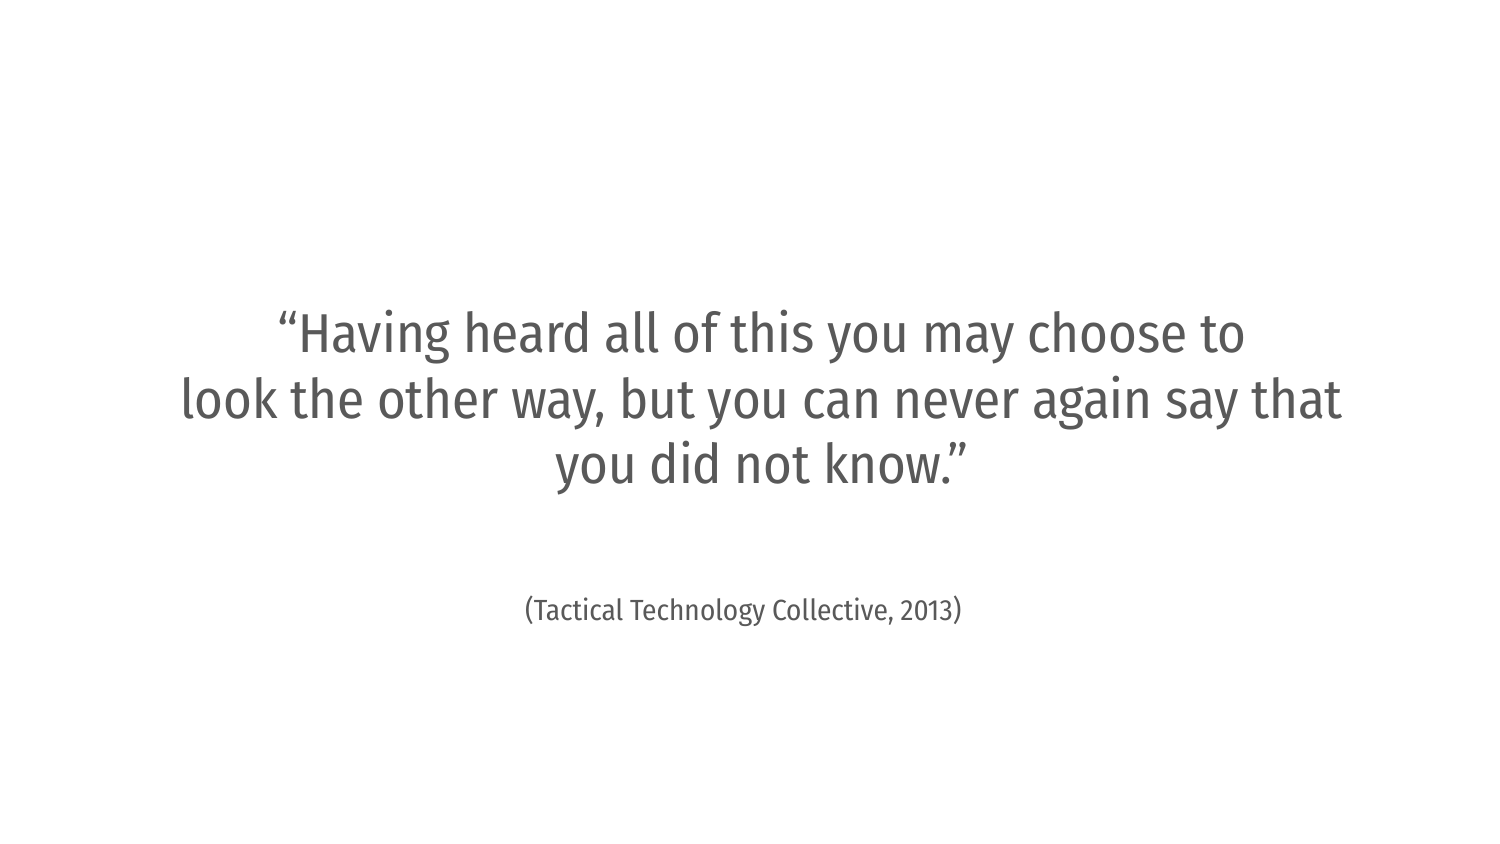

# “Having heard all of this you may choose to
look the other way, but you can never again say that you did not know.”
(Tactical Technology Collective, 2013)